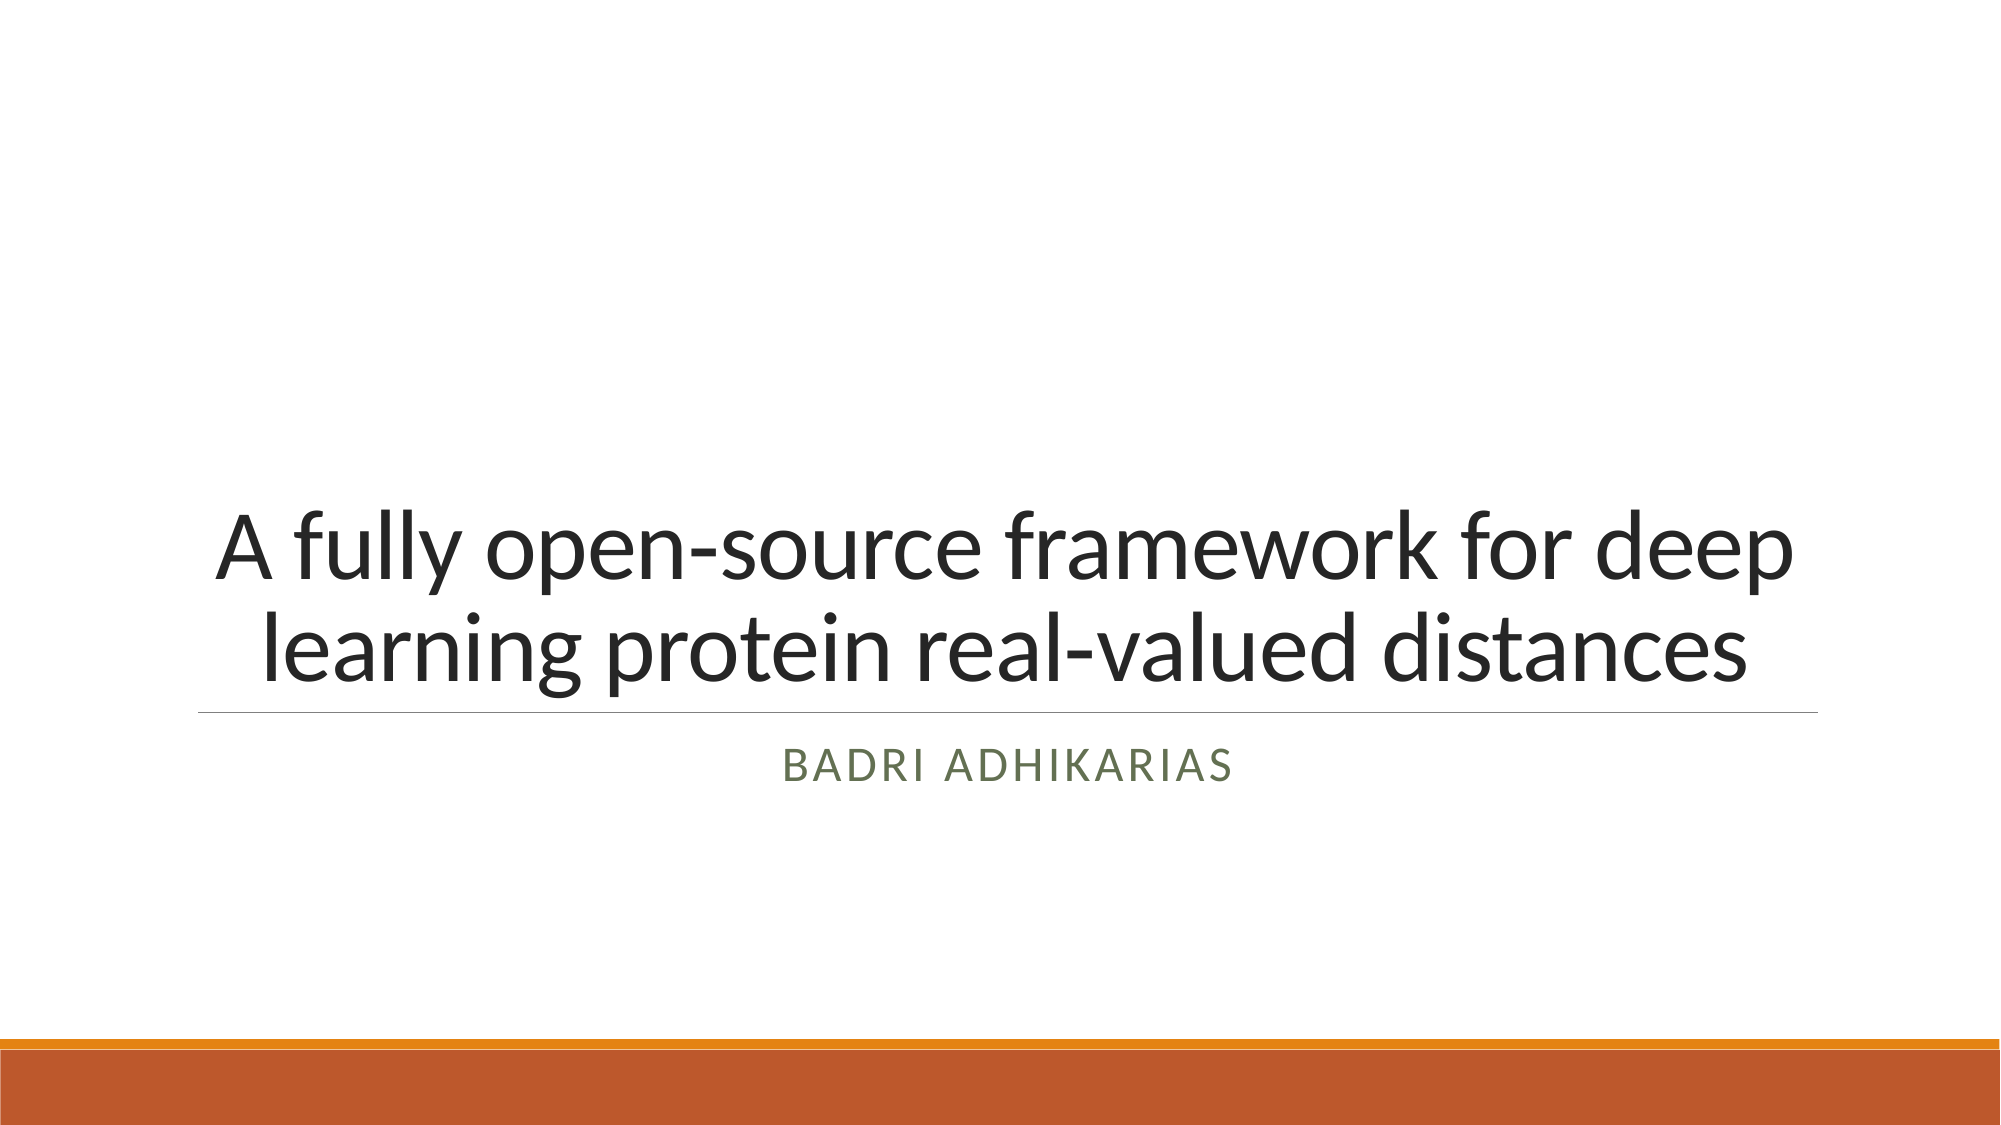

# ﻿A fully open‑source framework for deep learning protein real‑valued distances
﻿Badri AdhikariAs